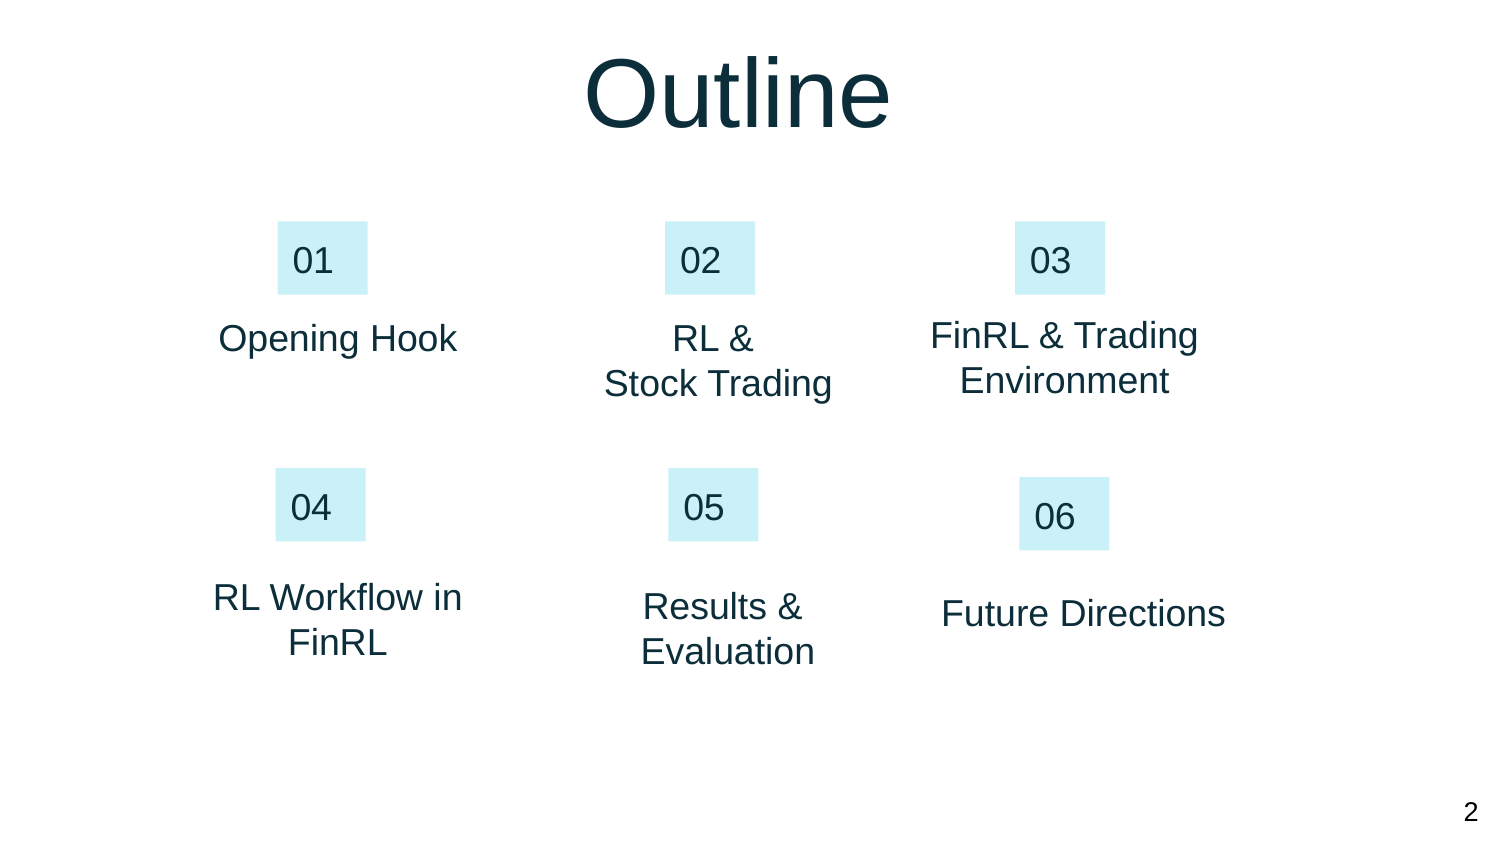

# Outline
01
02
03
FinRL & Trading Environment
Opening Hook
RL &
Stock Trading

04
05
06
RL Workflow in FinRL
Results &
 Evaluation

Future Directions
2